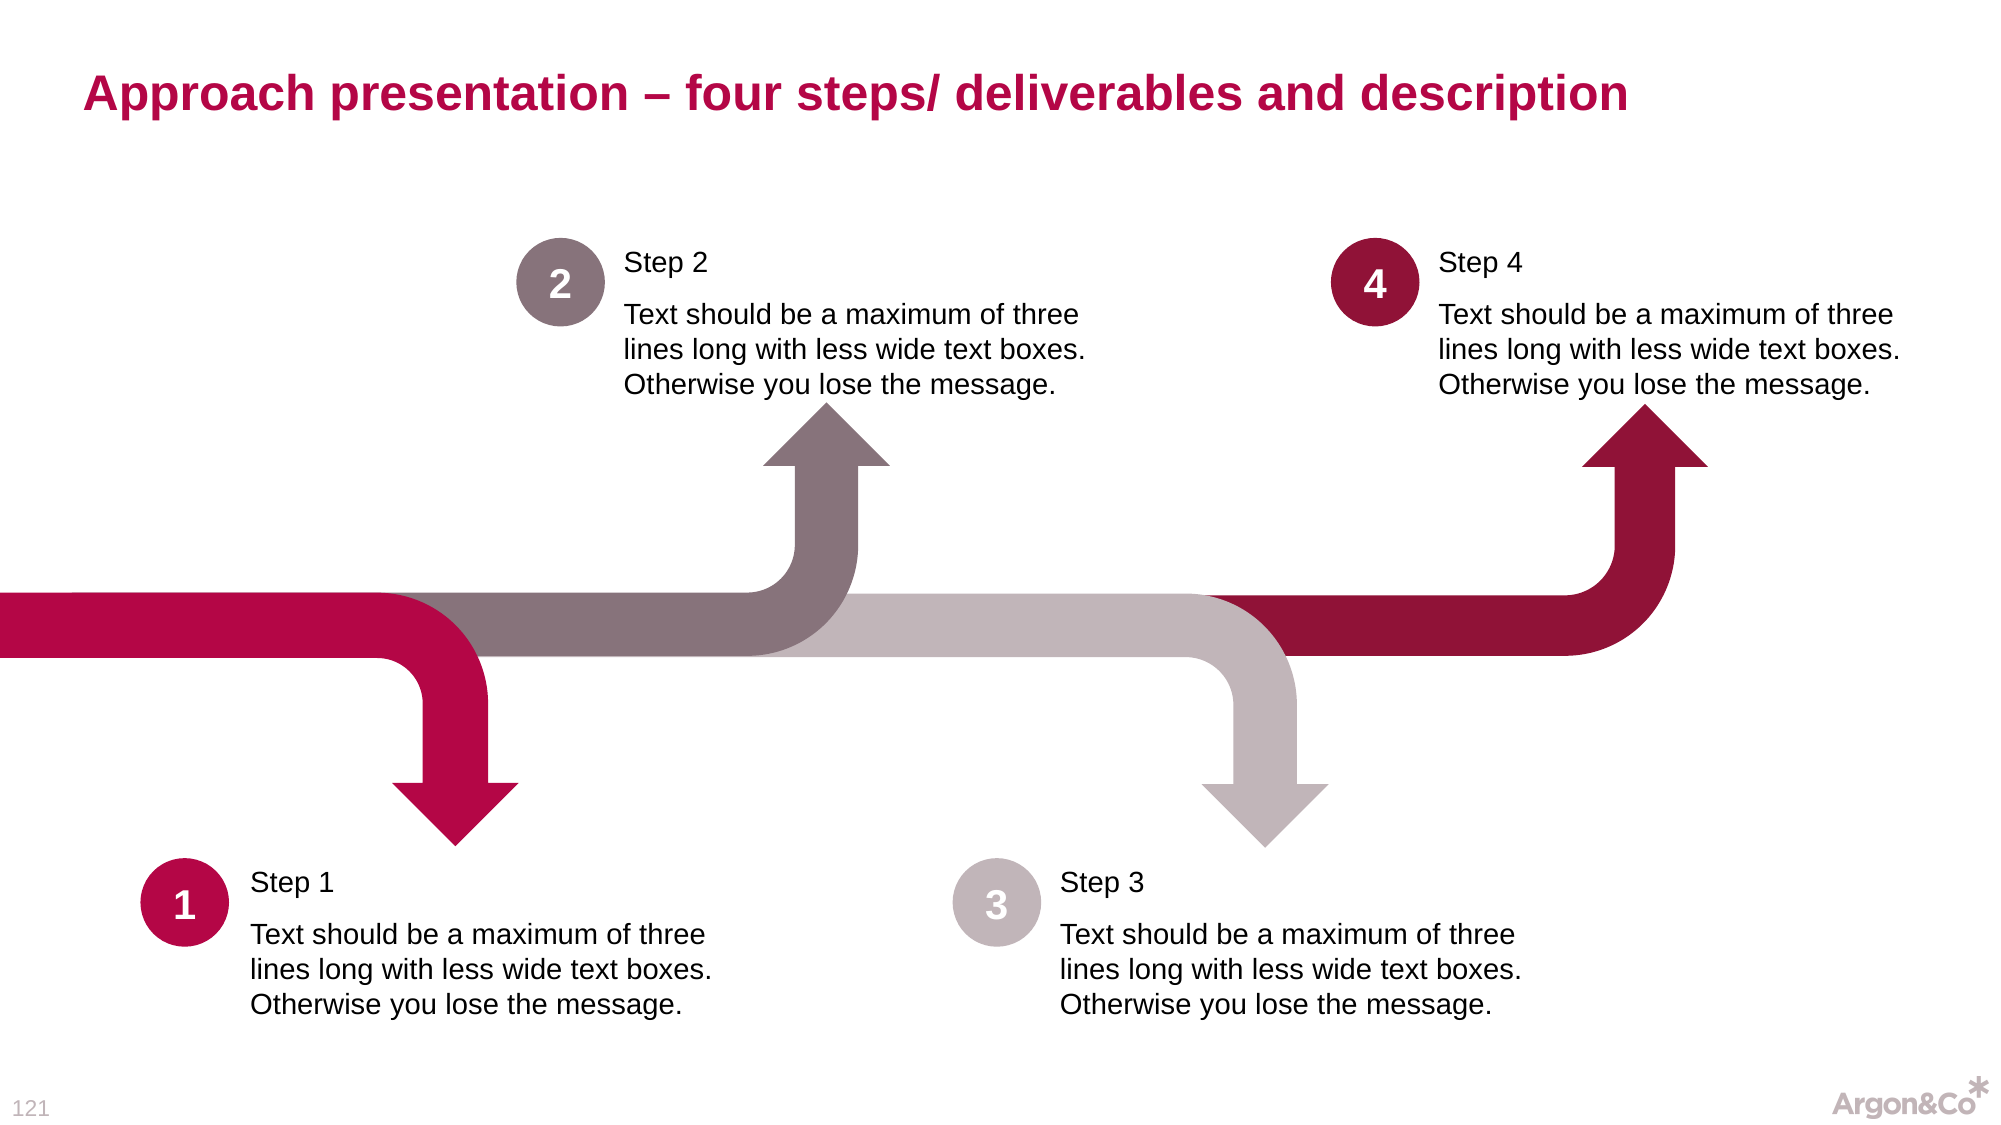

# Approach presentation – four steps/ deliverables and description

Step 2
Text should be a maximum of three lines long with less wide text boxes. Otherwise you lose the message.
Step 4
Text should be a maximum of three lines long with less wide text boxes. Otherwise you lose the message.
2
4

Step 3
Text should be a maximum of three lines long with less wide text boxes. Otherwise you lose the message.
Step 1
Text should be a maximum of three lines long with less wide text boxes. Otherwise you lose the message.
3
1